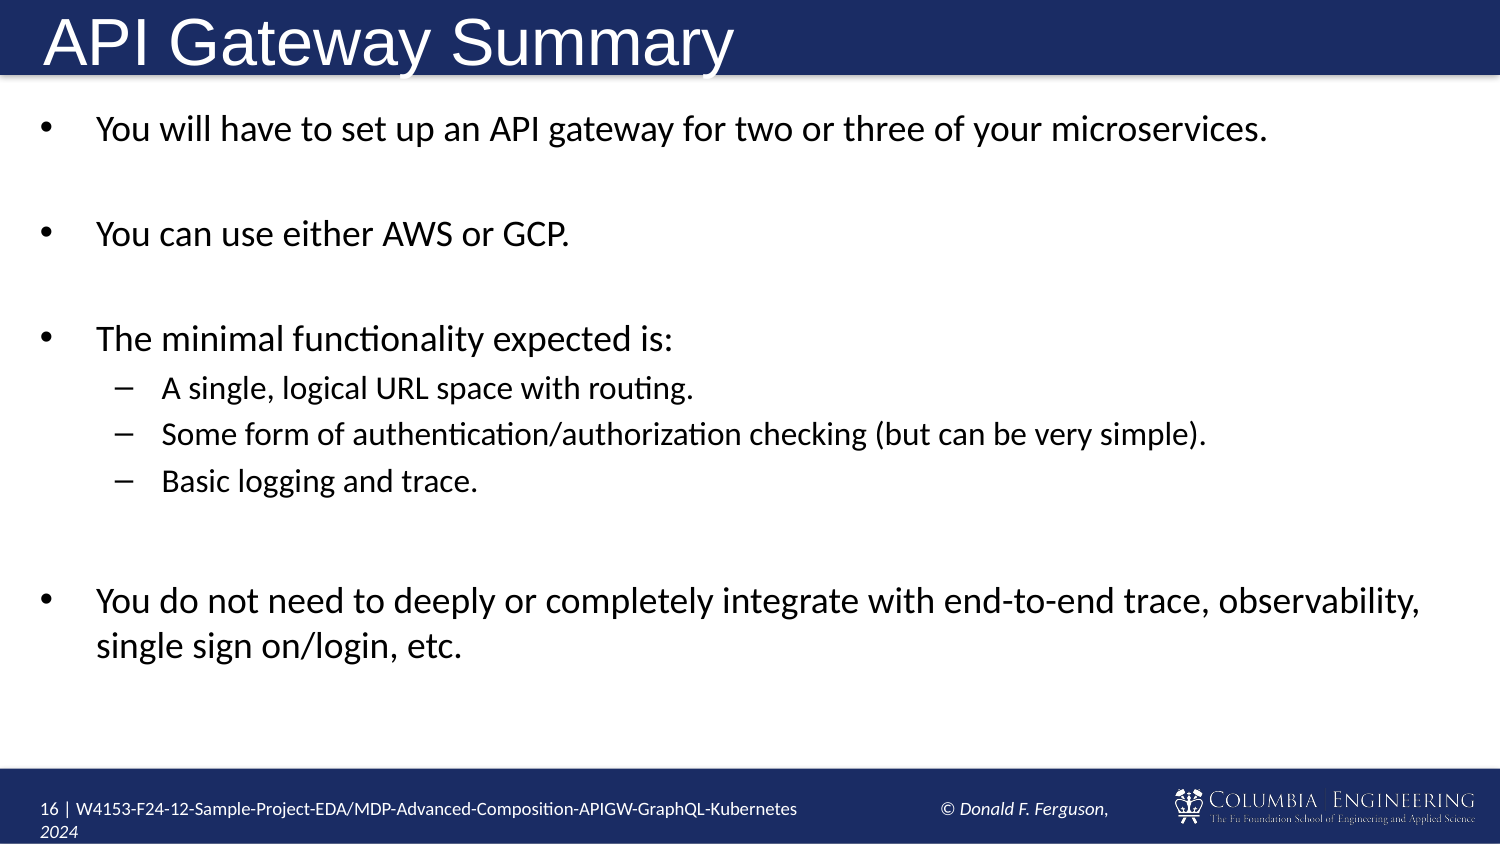

# API Gateway Summary
You will have to set up an API gateway for two or three of your microservices.

You can use either AWS or GCP.

The minimal functionality expected is:
A single, logical URL space with routing.
Some form of authentication/authorization checking (but can be very simple).
Basic logging and trace.

You do not need to deeply or completely integrate with end-to-end trace, observability, single sign on/login, etc.